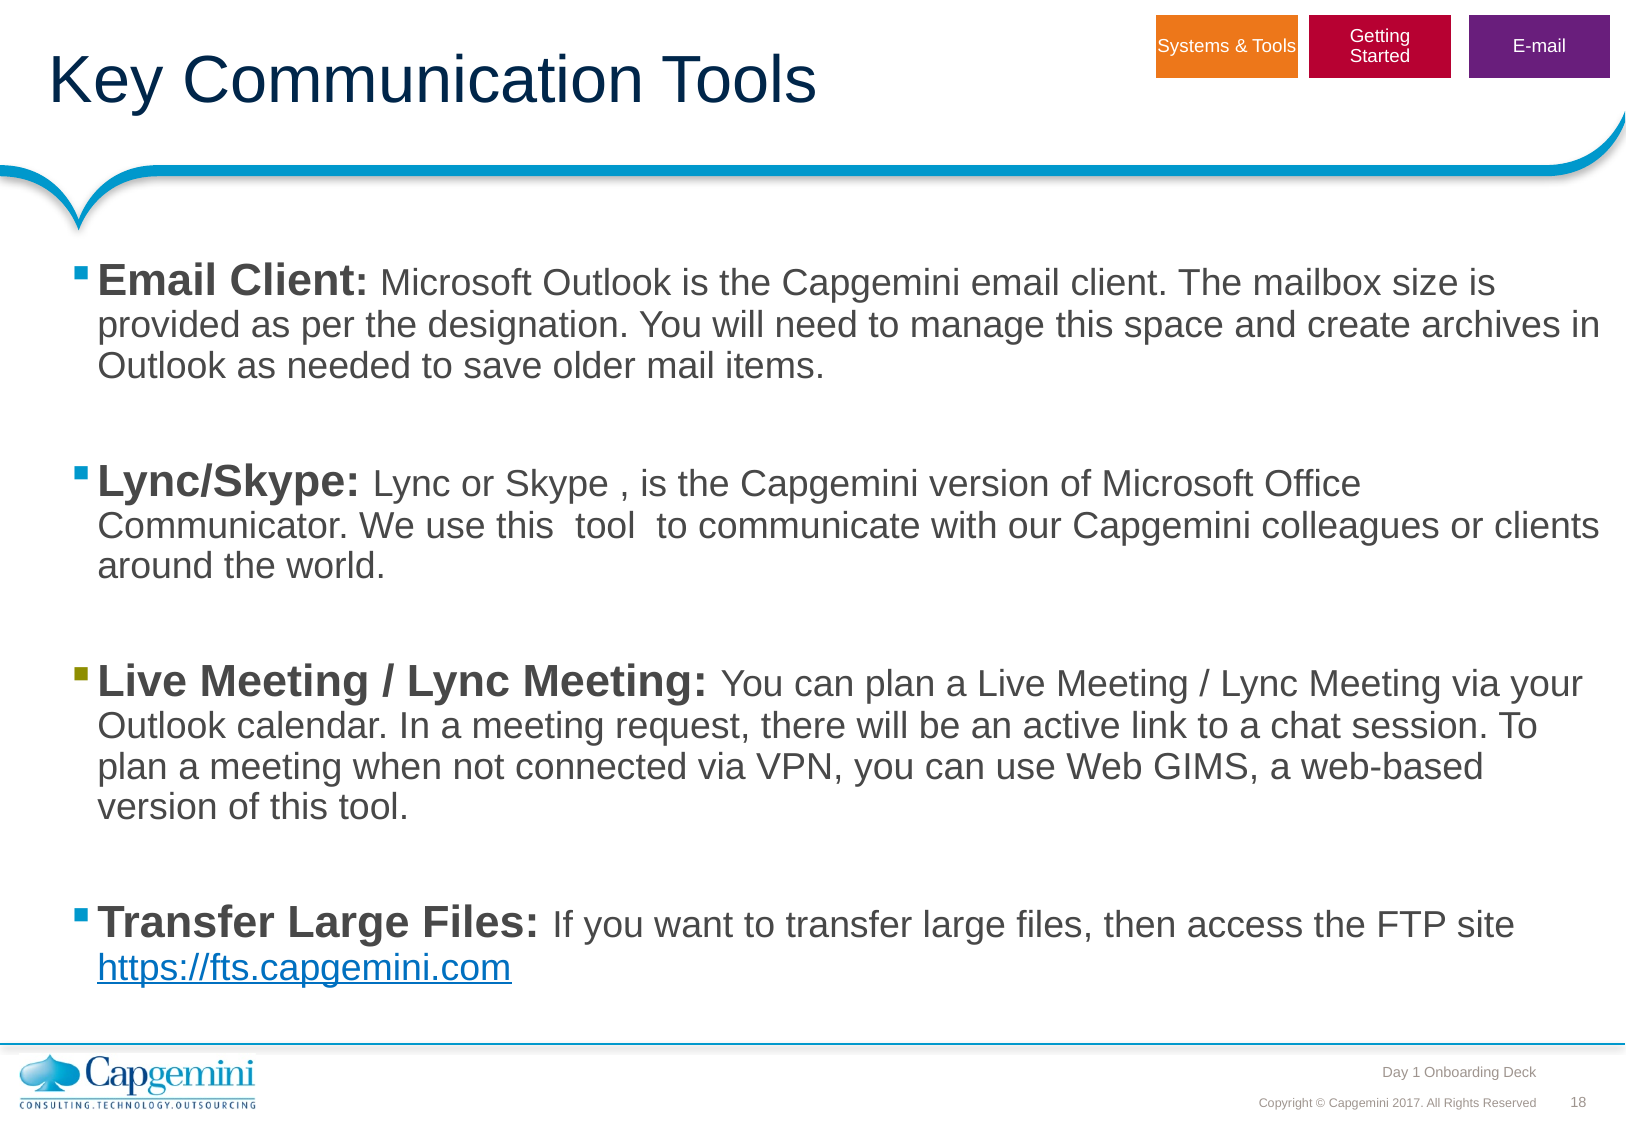

# Key Communication Tools

Systems & Tools

Getting
Started

E-mail
Email Client: Microsoft Outlook is the Capgemini email client. The mailbox size is provided as per the designation. You will need to manage this space and create archives in Outlook as needed to save older mail items.

Lync/Skype: Lync or Skype , is the Capgemini version of Microsoft Office Communicator. We use this  tool  to communicate with our Capgemini colleagues or clients around the world.

Live Meeting / Lync Meeting: You can plan a Live Meeting / Lync Meeting via your Outlook calendar. In a meeting request, there will be an active link to a chat session. To plan a meeting when not connected via VPN, you can use Web GIMS, a web-based version of this tool.

Transfer Large Files: If you want to transfer large files, then access the FTP site https://fts.capgemini.com